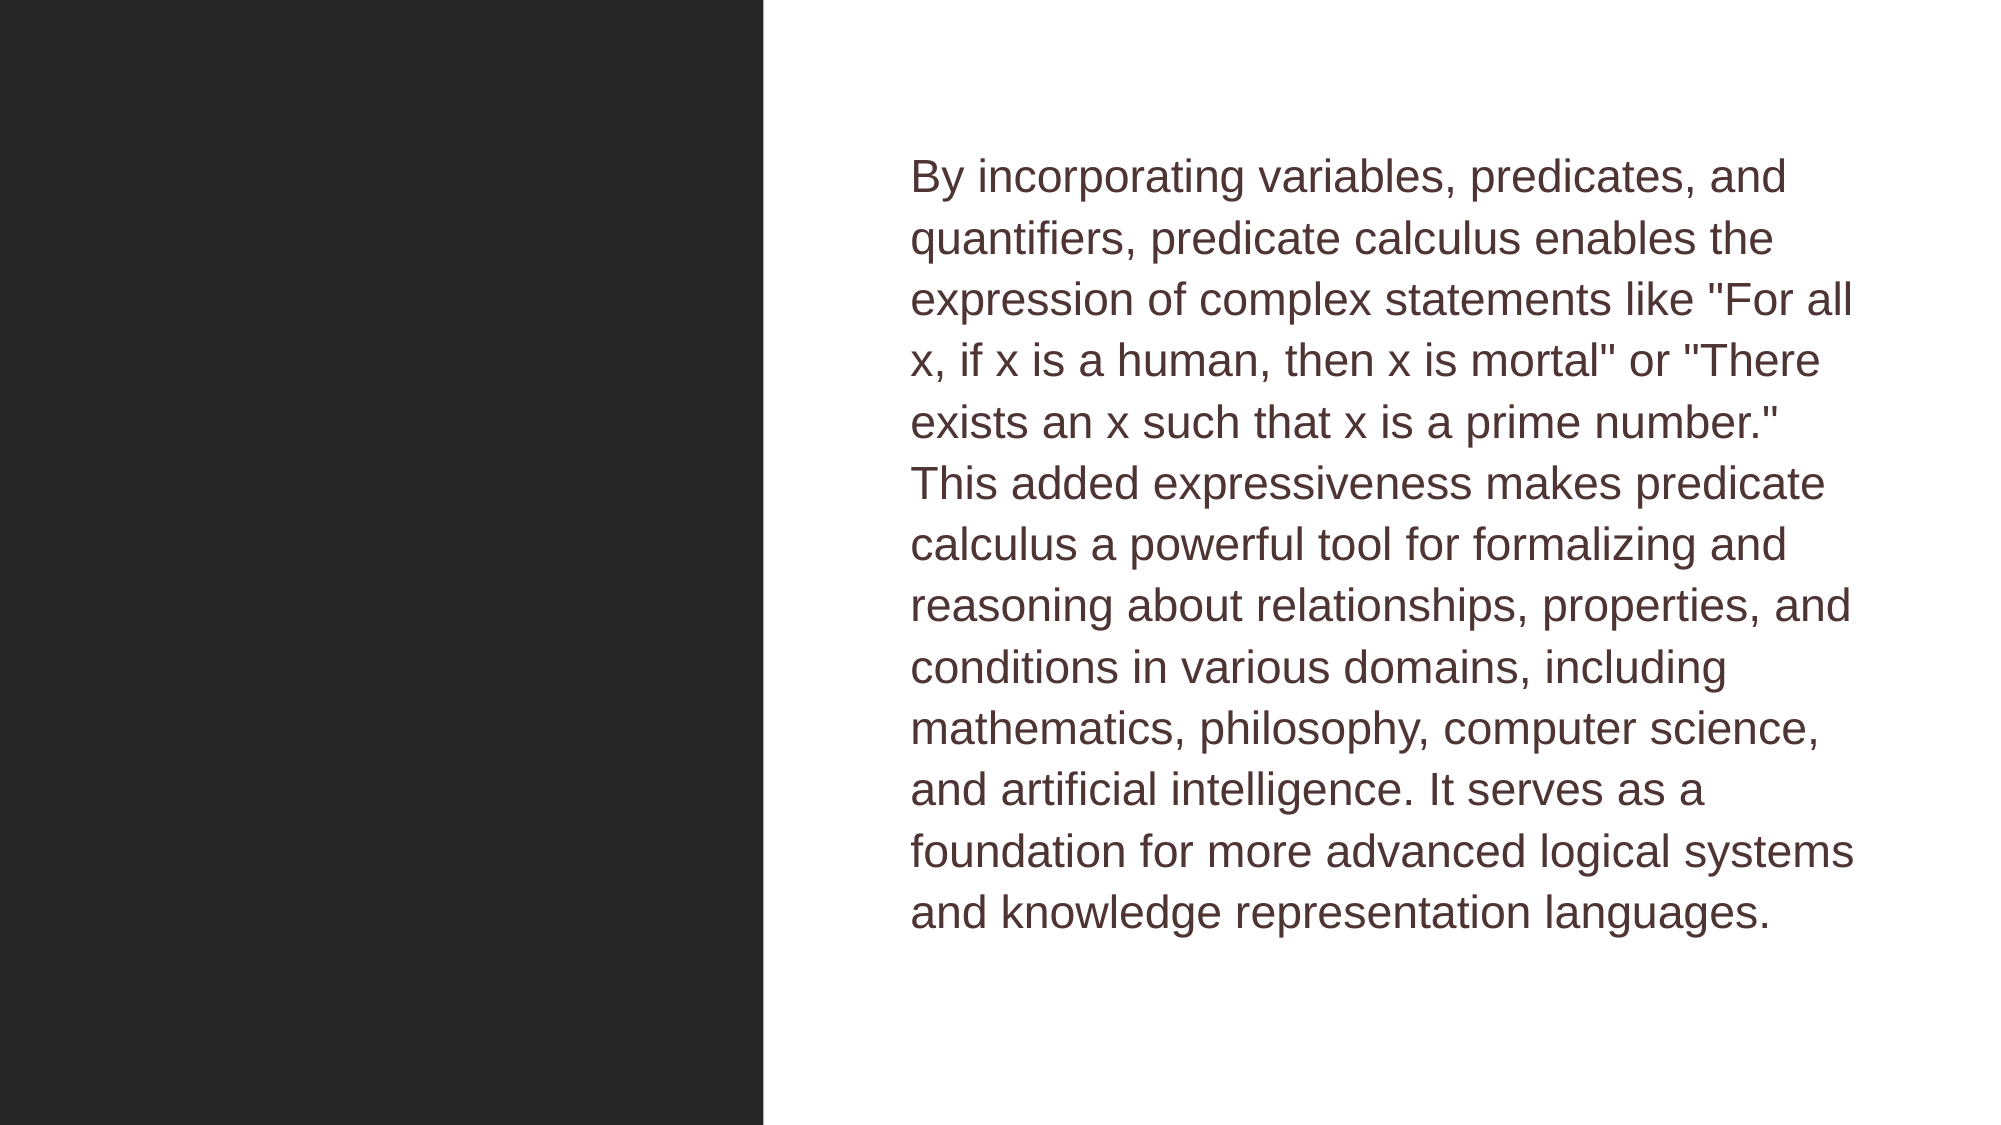

By incorporating variables, predicates, and quantifiers, predicate calculus enables the expression of complex statements like "For all x, if x is a human, then x is mortal" or "There exists an x such that x is a prime number." This added expressiveness makes predicate calculus a powerful tool for formalizing and reasoning about relationships, properties, and conditions in various domains, including mathematics, philosophy, computer science, and artificial intelligence. It serves as a foundation for more advanced logical systems and knowledge representation languages.